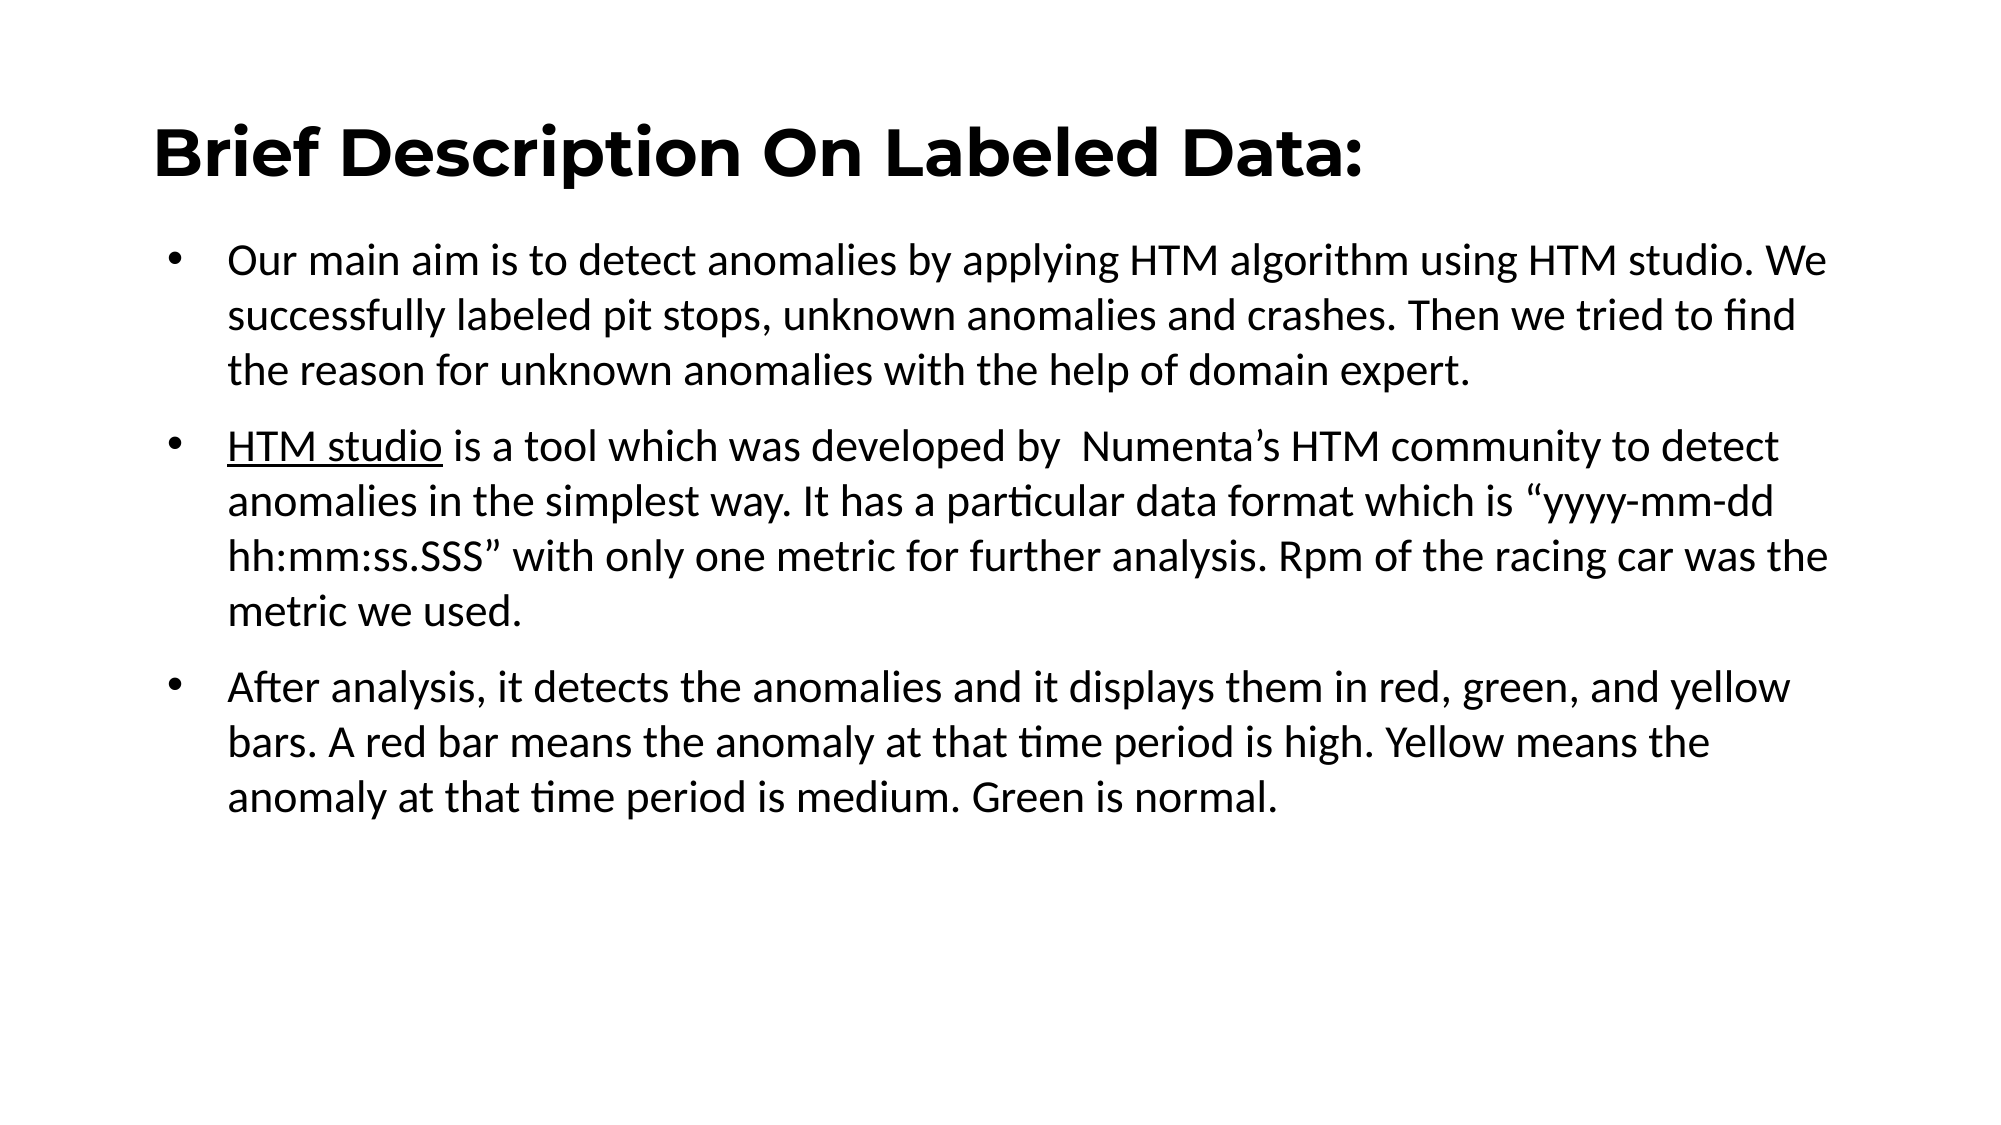

# Brief Description On Labeled Data:

Our main aim is to detect anomalies by applying HTM algorithm using HTM studio. We successfully labeled pit stops, unknown anomalies and crashes. Then we tried to find the reason for unknown anomalies with the help of domain expert.
HTM studio is a tool which was developed by  Numenta’s HTM community to detect anomalies in the simplest way. It has a particular data format which is “yyyy-mm-dd hh:mm:ss.SSS” with only one metric for further analysis. Rpm of the racing car was the metric we used.
After analysis, it detects the anomalies and it displays them in red, green, and yellow bars. A red bar means the anomaly at that time period is high. Yellow means the anomaly at that time period is medium. Green is normal.